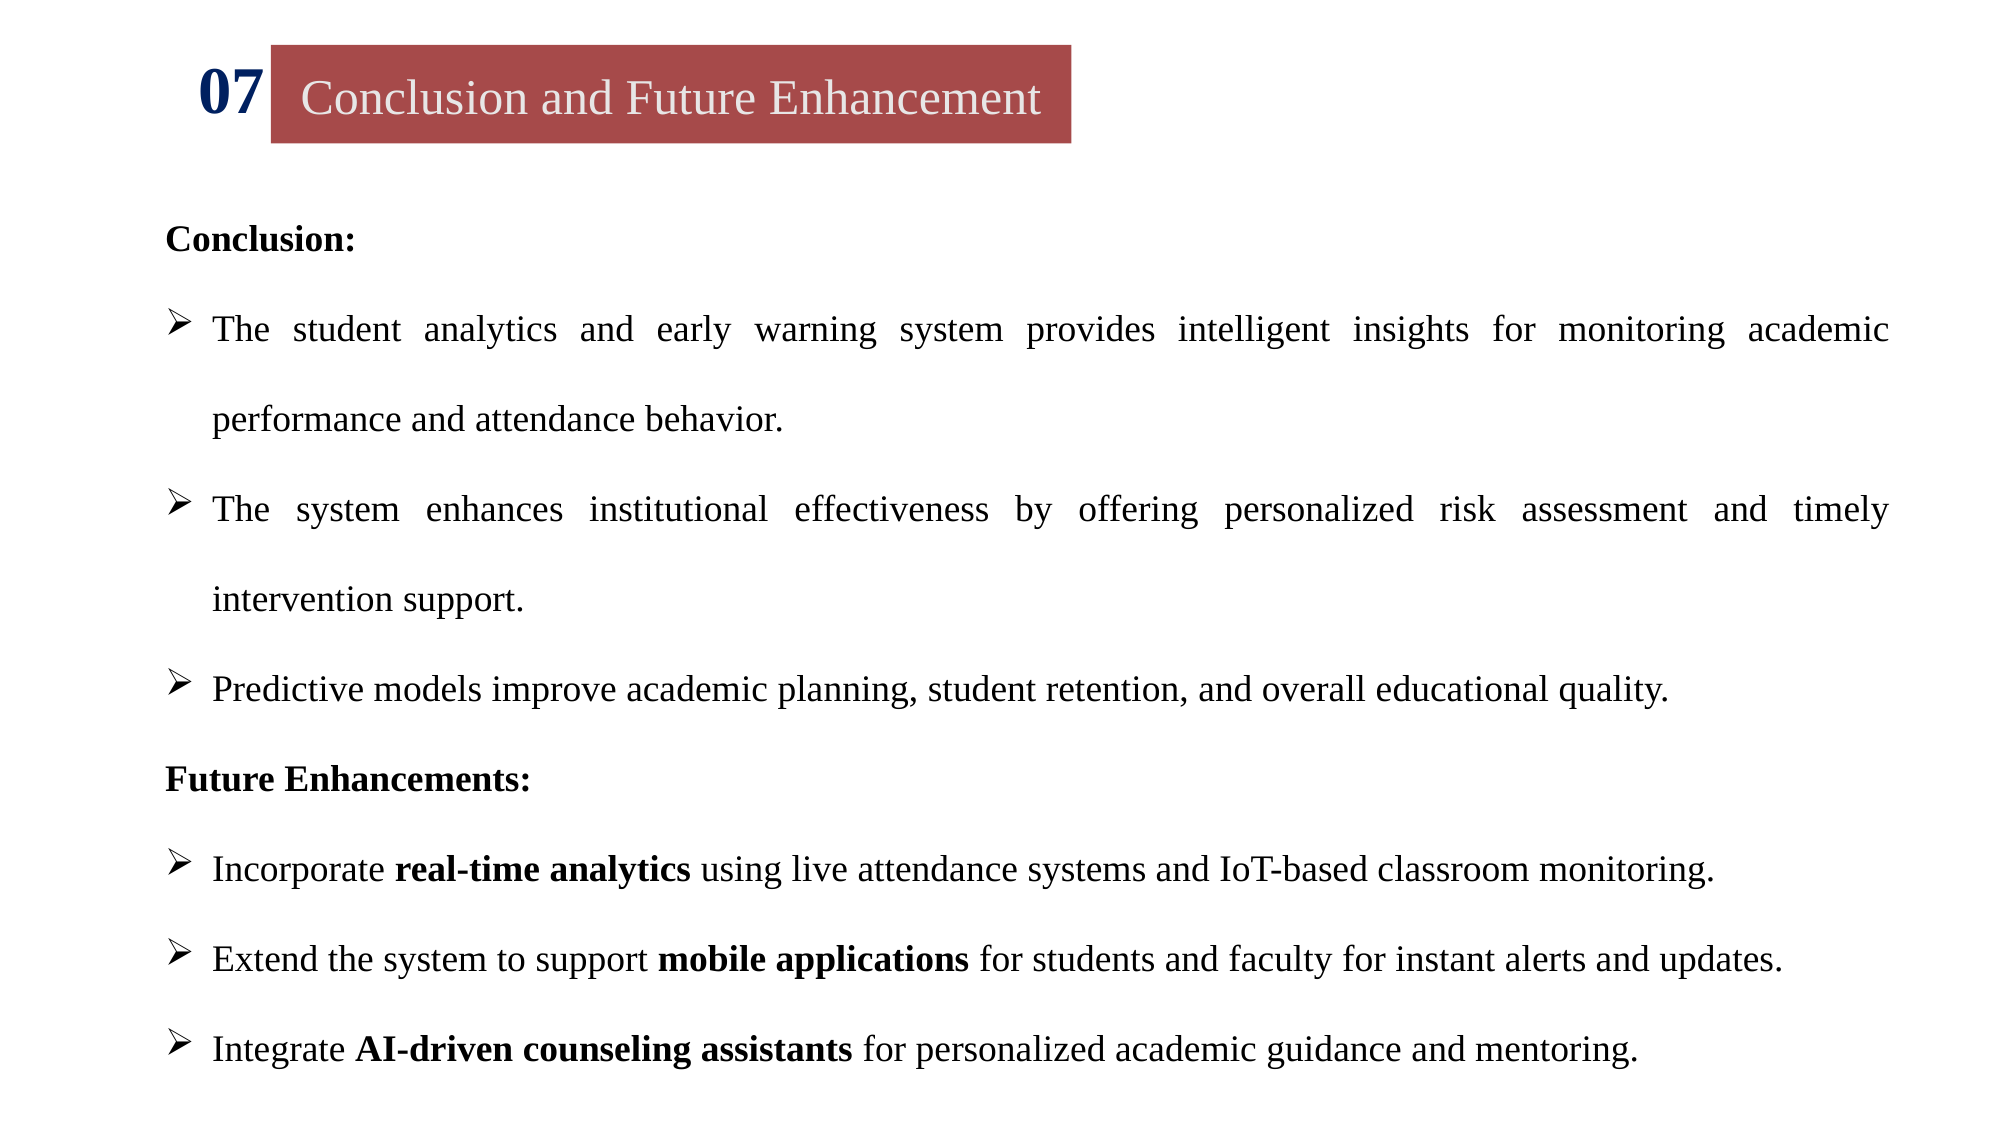

07
Conclusion and Future Enhancement
Conclusion:
The student analytics and early warning system provides intelligent insights for monitoring academic performance and attendance behavior.
The system enhances institutional effectiveness by offering personalized risk assessment and timely intervention support.
Predictive models improve academic planning, student retention, and overall educational quality.
Future Enhancements:
Incorporate real-time analytics using live attendance systems and IoT-based classroom monitoring.
Extend the system to support mobile applications for students and faculty for instant alerts and updates.
Integrate AI-driven counseling assistants for personalized academic guidance and mentoring.